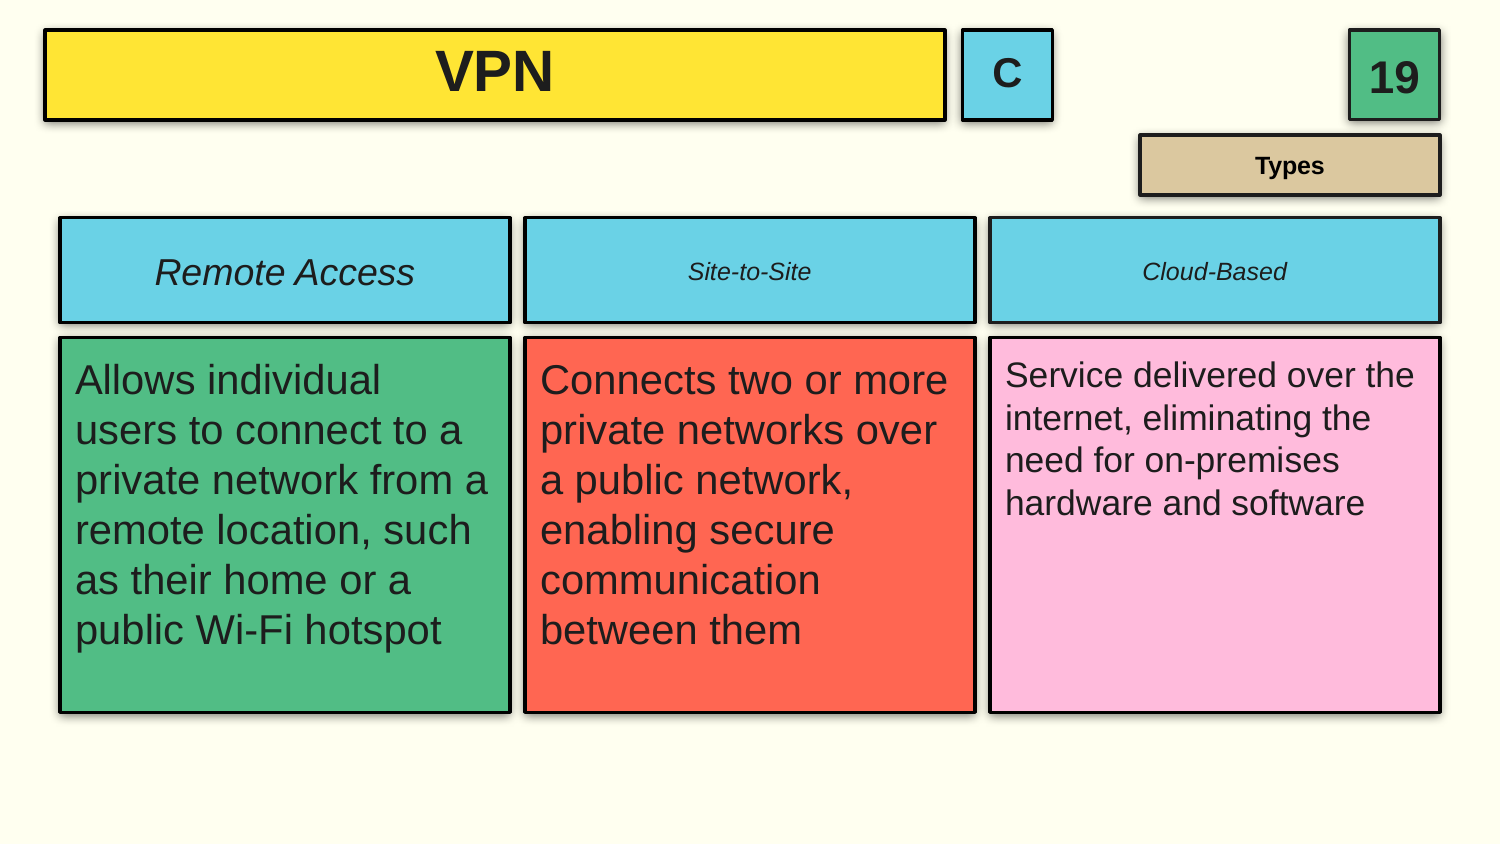

C
# VPN
Types
Remote Access
Site-to-Site
Cloud-Based
Allows individual users to connect to a private network from a remote location, such as their home or a public Wi-Fi hotspot
Connects two or more private networks over a public network, enabling secure communication between them
Service delivered over the internet, eliminating the need for on-premises hardware and software